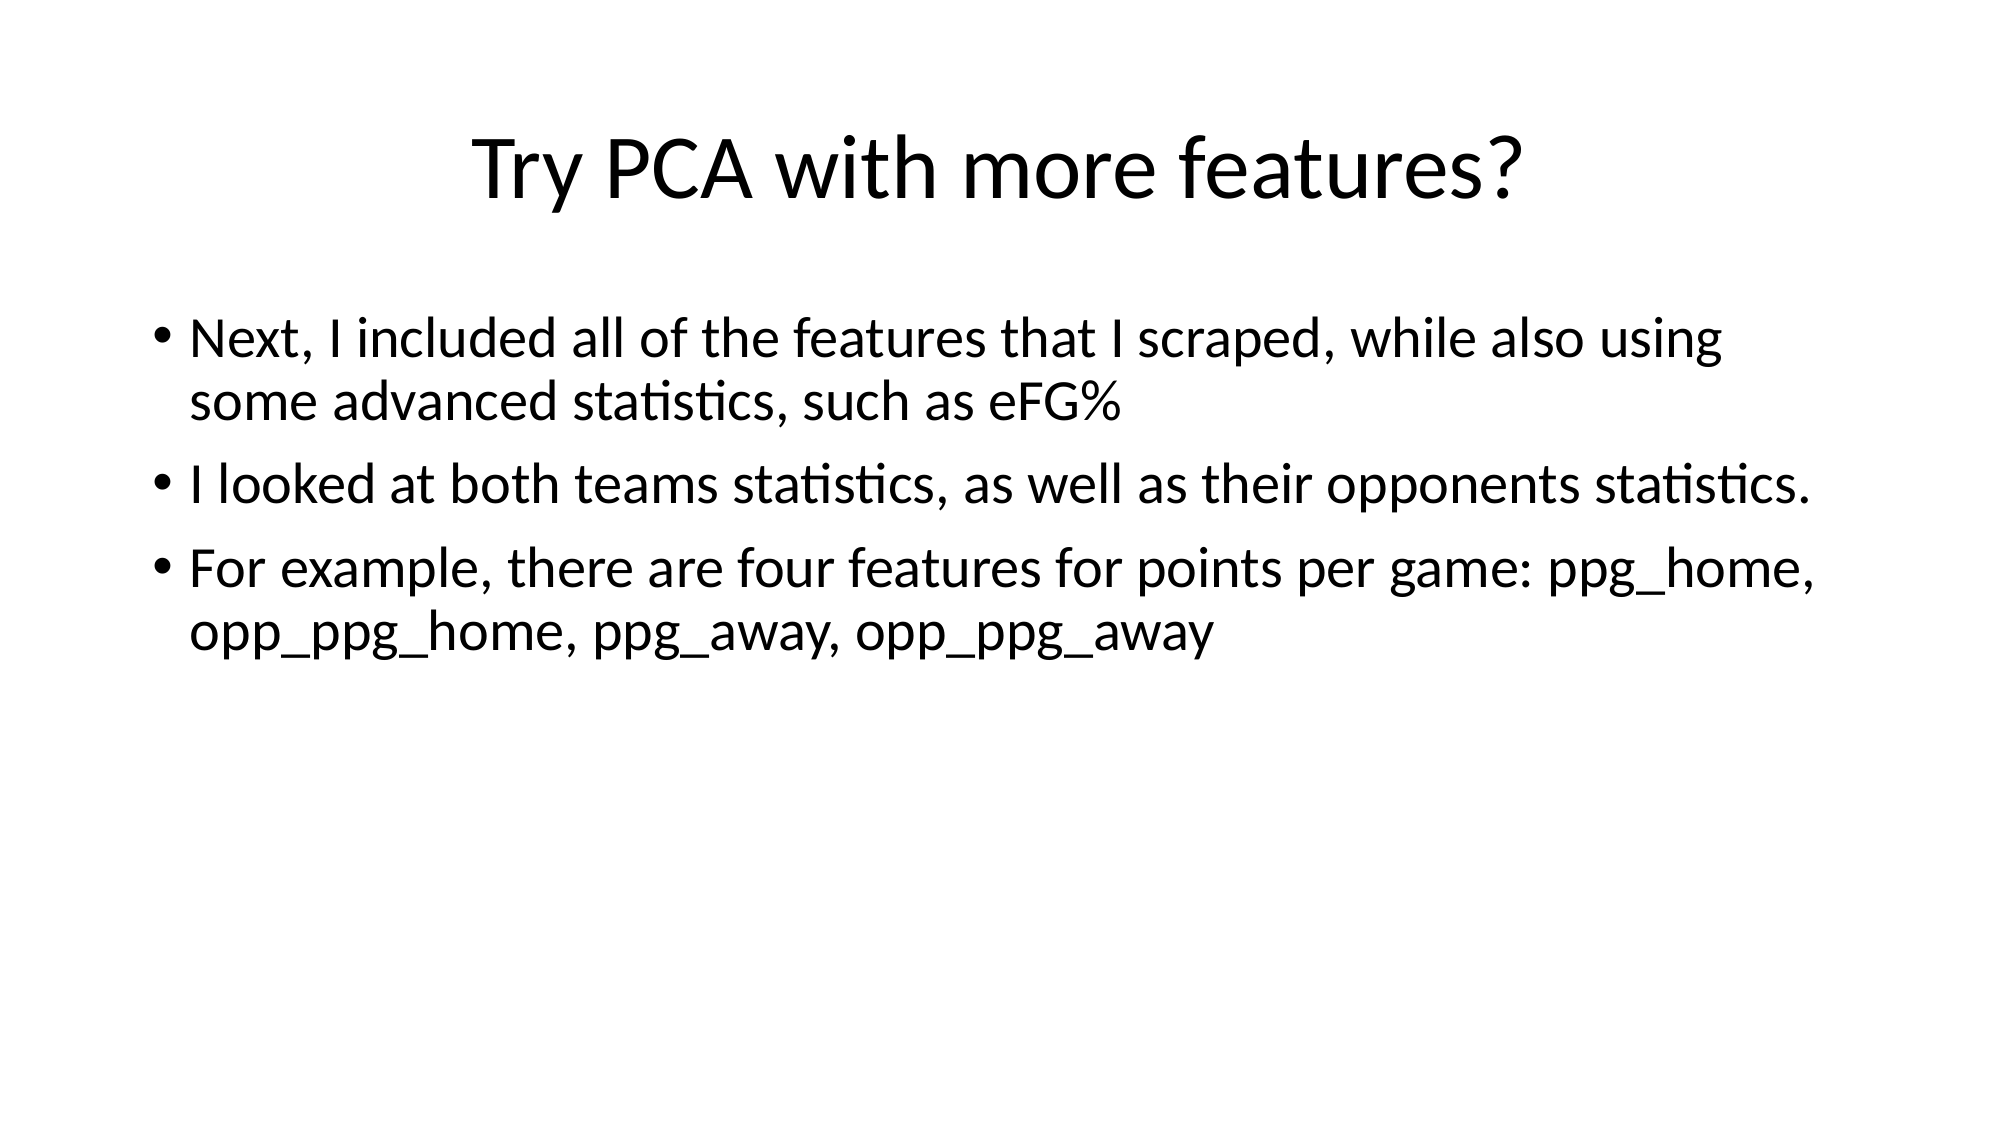

# Try PCA with more features?
Next, I included all of the features that I scraped, while also using some advanced statistics, such as eFG%
I looked at both teams statistics, as well as their opponents statistics.
For example, there are four features for points per game: ppg_home, opp_ppg_home, ppg_away, opp_ppg_away